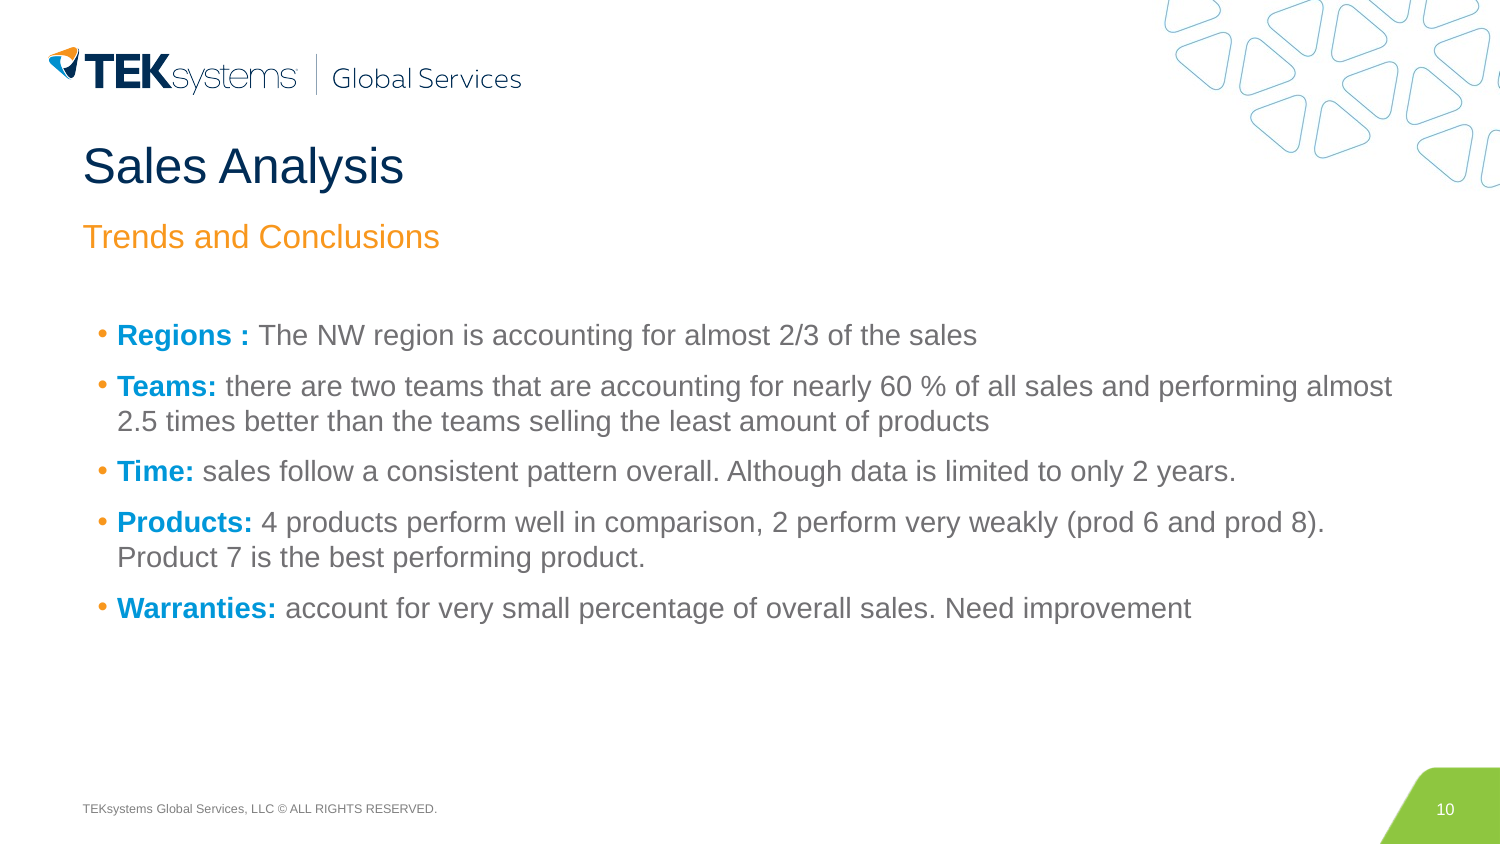

# Sales Analysis
Trends and Conclusions
Regions : The NW region is accounting for almost 2/3 of the sales
Teams: there are two teams that are accounting for nearly 60 % of all sales and performing almost 2.5 times better than the teams selling the least amount of products
Time: sales follow a consistent pattern overall. Although data is limited to only 2 years.
Products: 4 products perform well in comparison, 2 perform very weakly (prod 6 and prod 8). Product 7 is the best performing product.
Warranties: account for very small percentage of overall sales. Need improvement

10